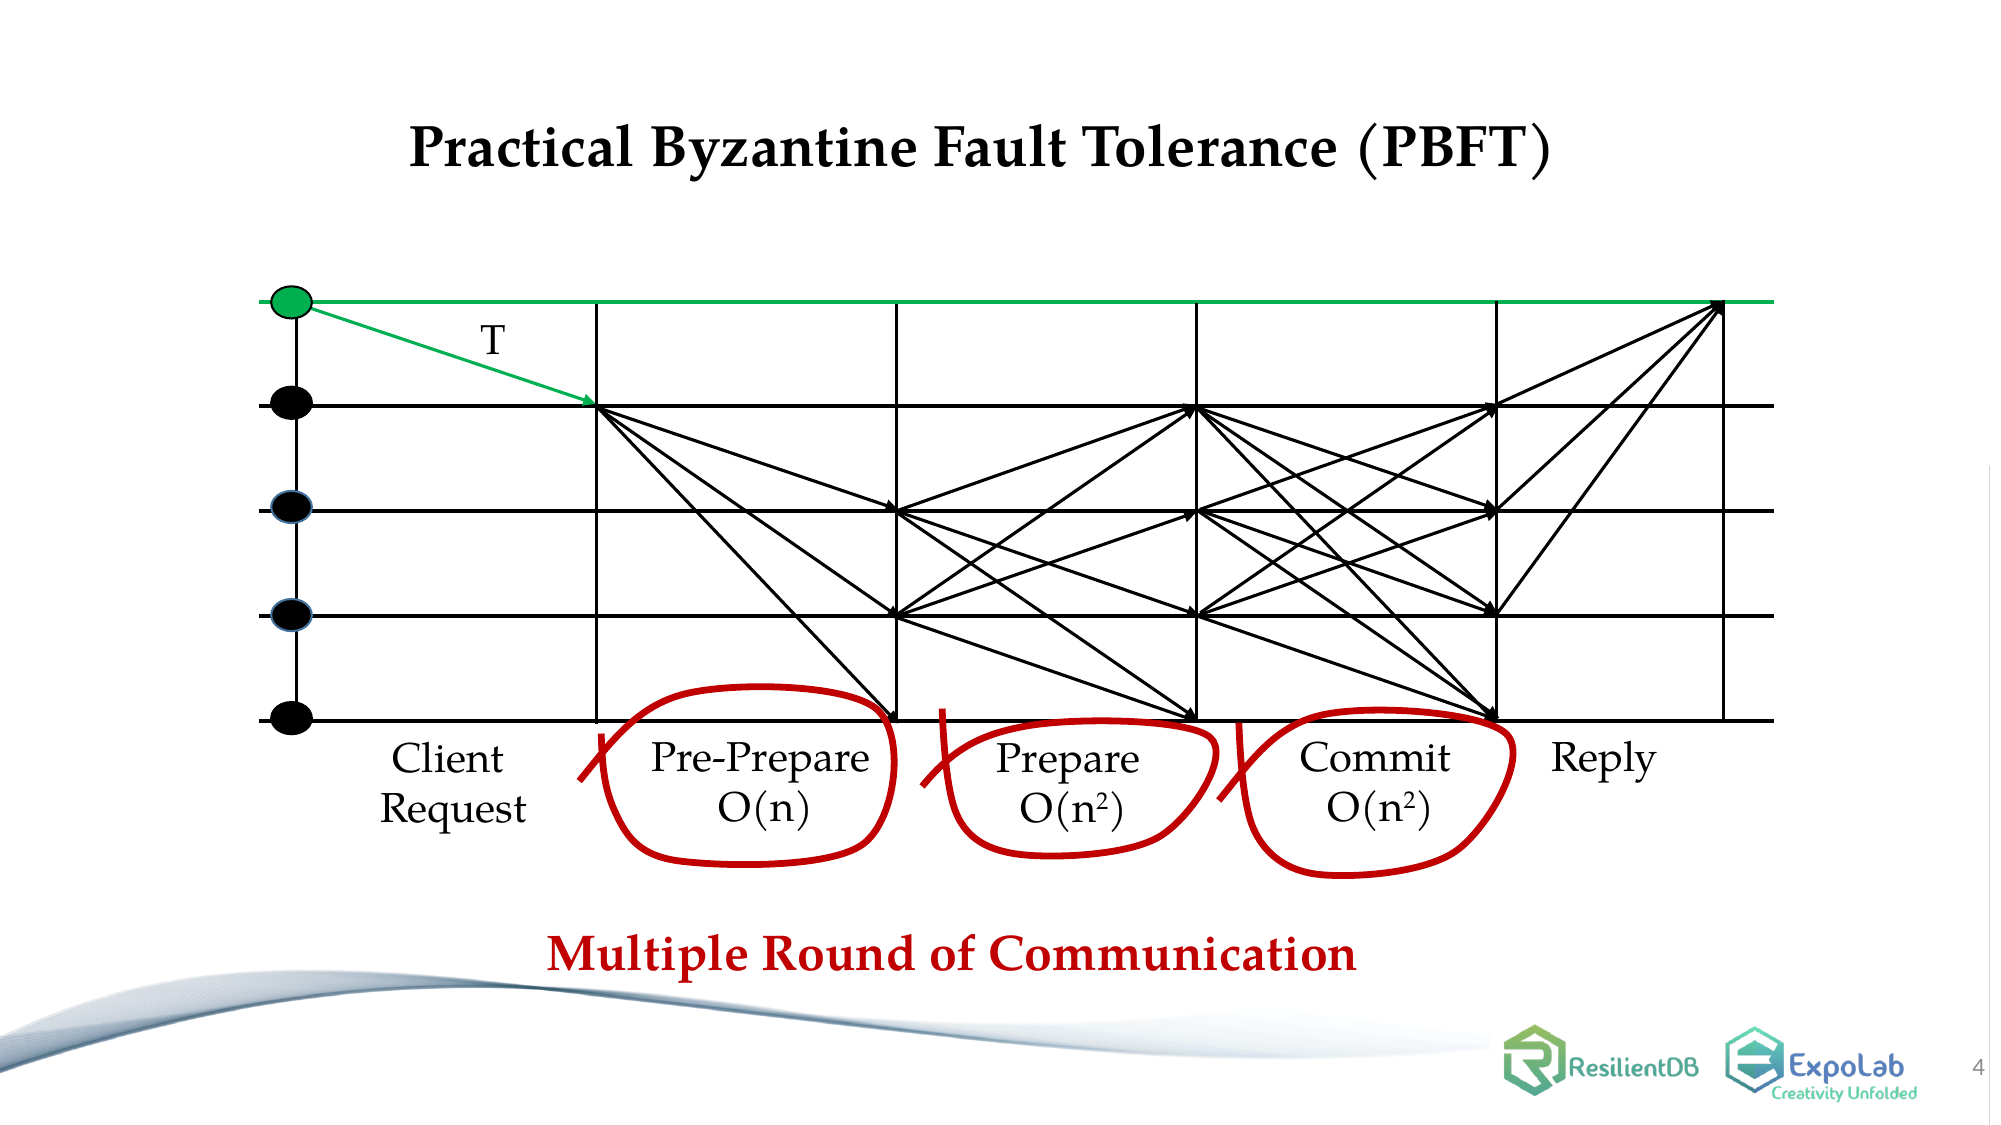

# Practical Byzantine Fault Tolerance (PBFT)

T

Reply
Commit
O(n2)
Pre-Prepare
O(n)
Prepare
O(n2)
Client
Request
Multiple Round of Communication
4